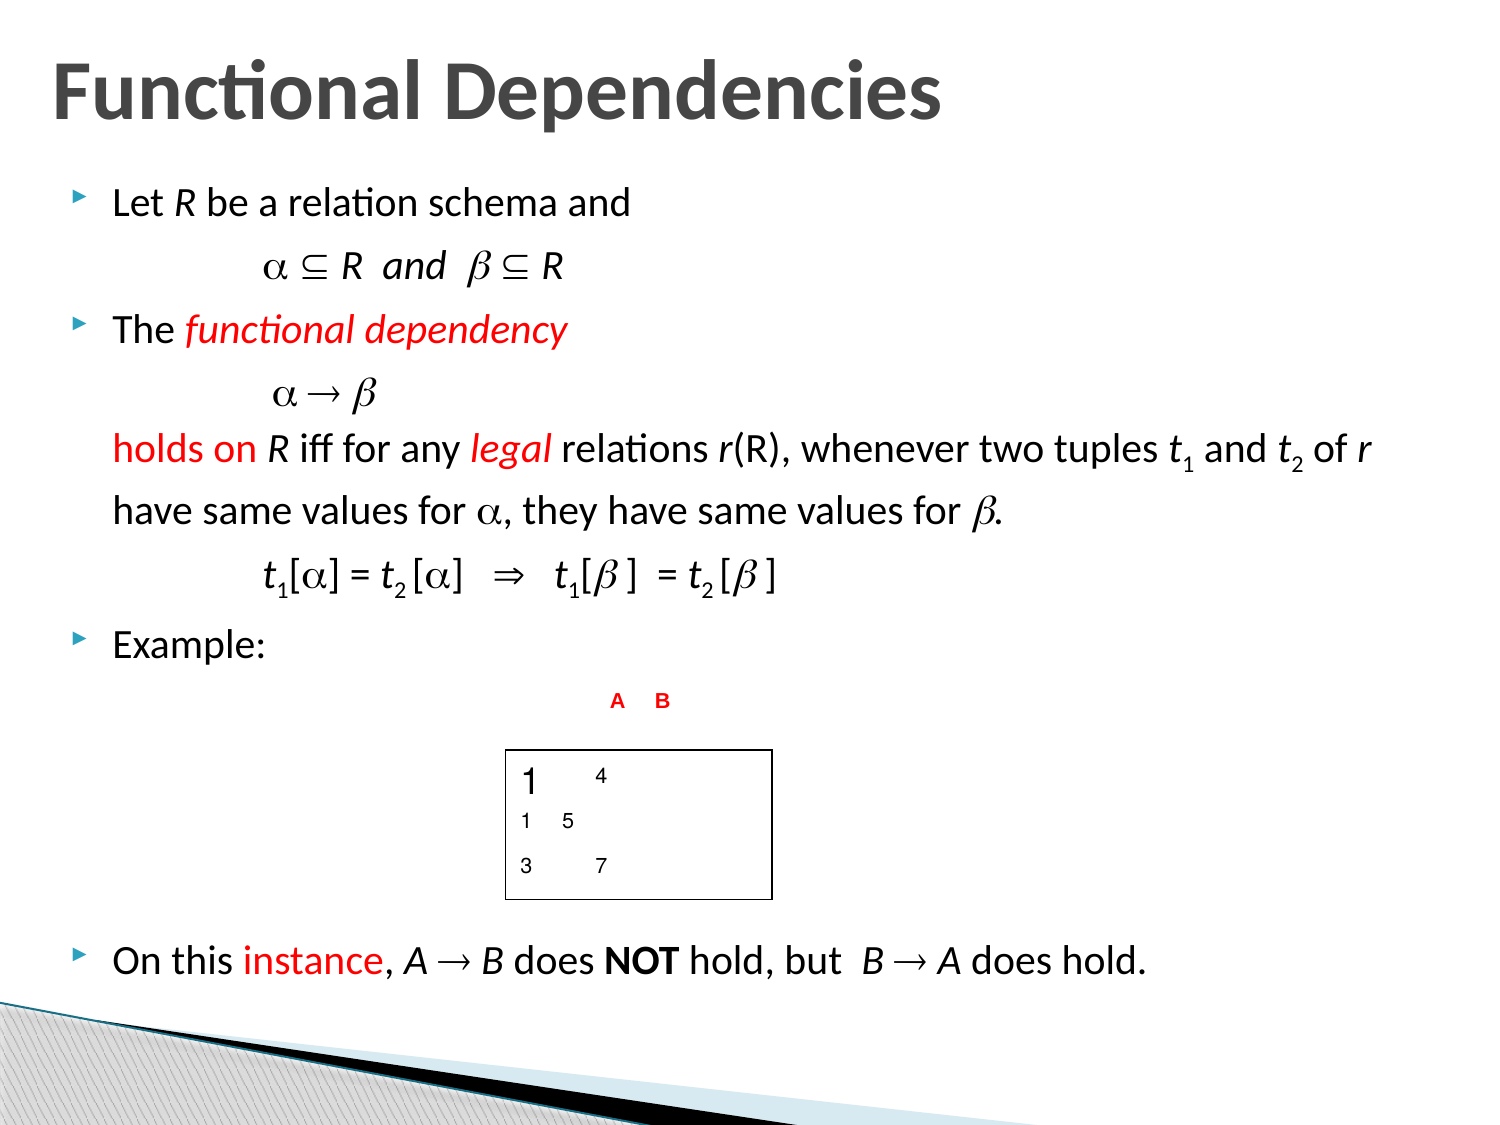

# Functional Dependencies
Let R be a relation schema and
		α ⊆ R  and  β ⊆ R
The functional dependency
		 α → β
holds on R iff for any legal relations r(R), whenever two tuples t1 and t2 of r have same values for α, they have same values for β.
		t1[α] = t2 [α]   ⇒   t1[β ]  = t2 [β ]
Example:

On this instance, A → B does NOT hold, but  B → A does hold.
A     B
4
1     5
3	7